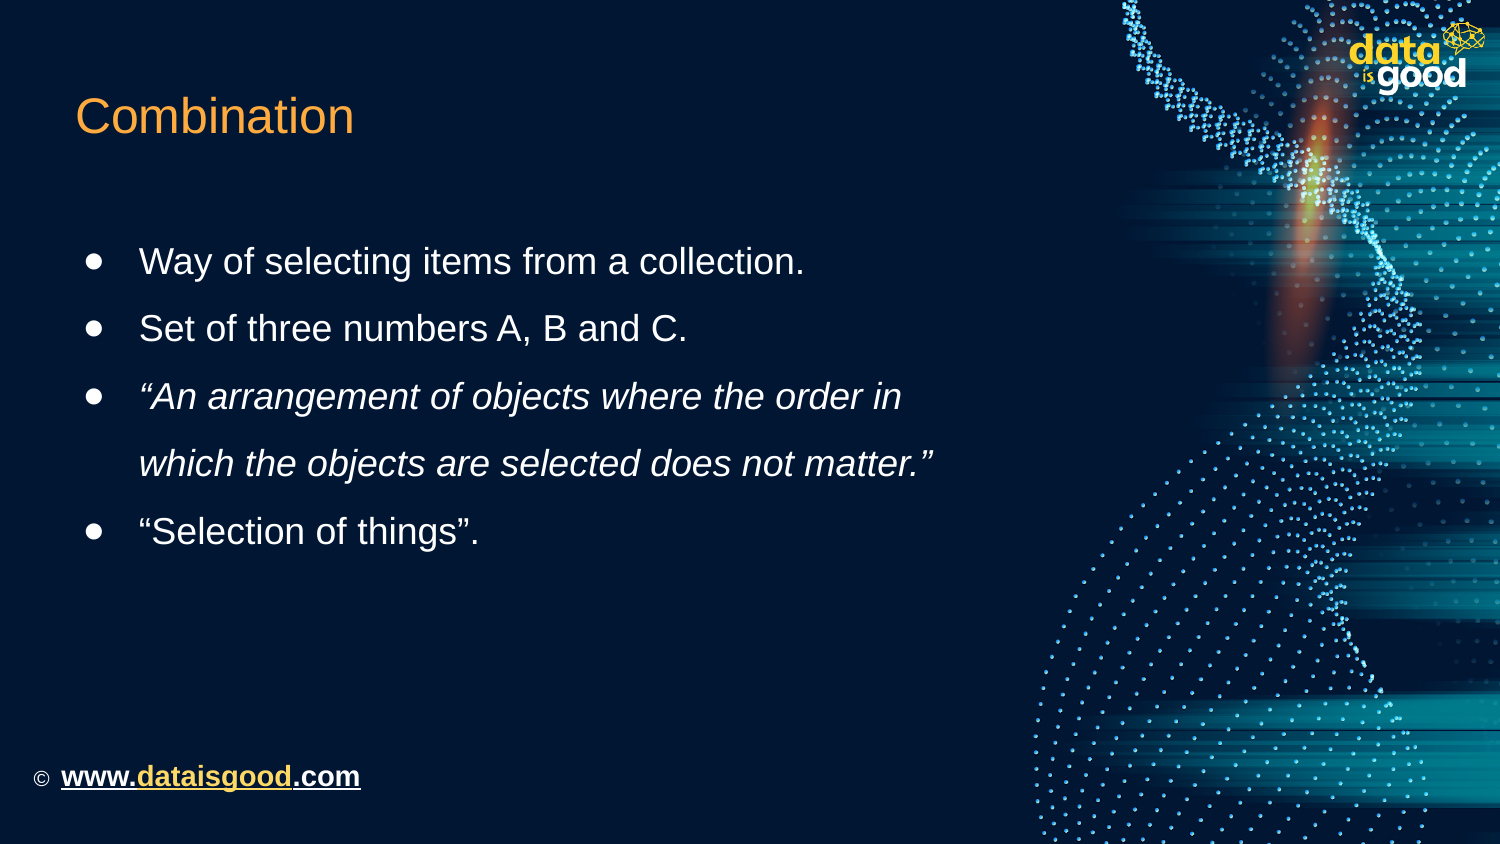

# Combination
Way of selecting items from a collection.
Set of three numbers A, B and C.
“An arrangement of objects where the order in which the objects are selected does not matter.”
“Selection of things”.